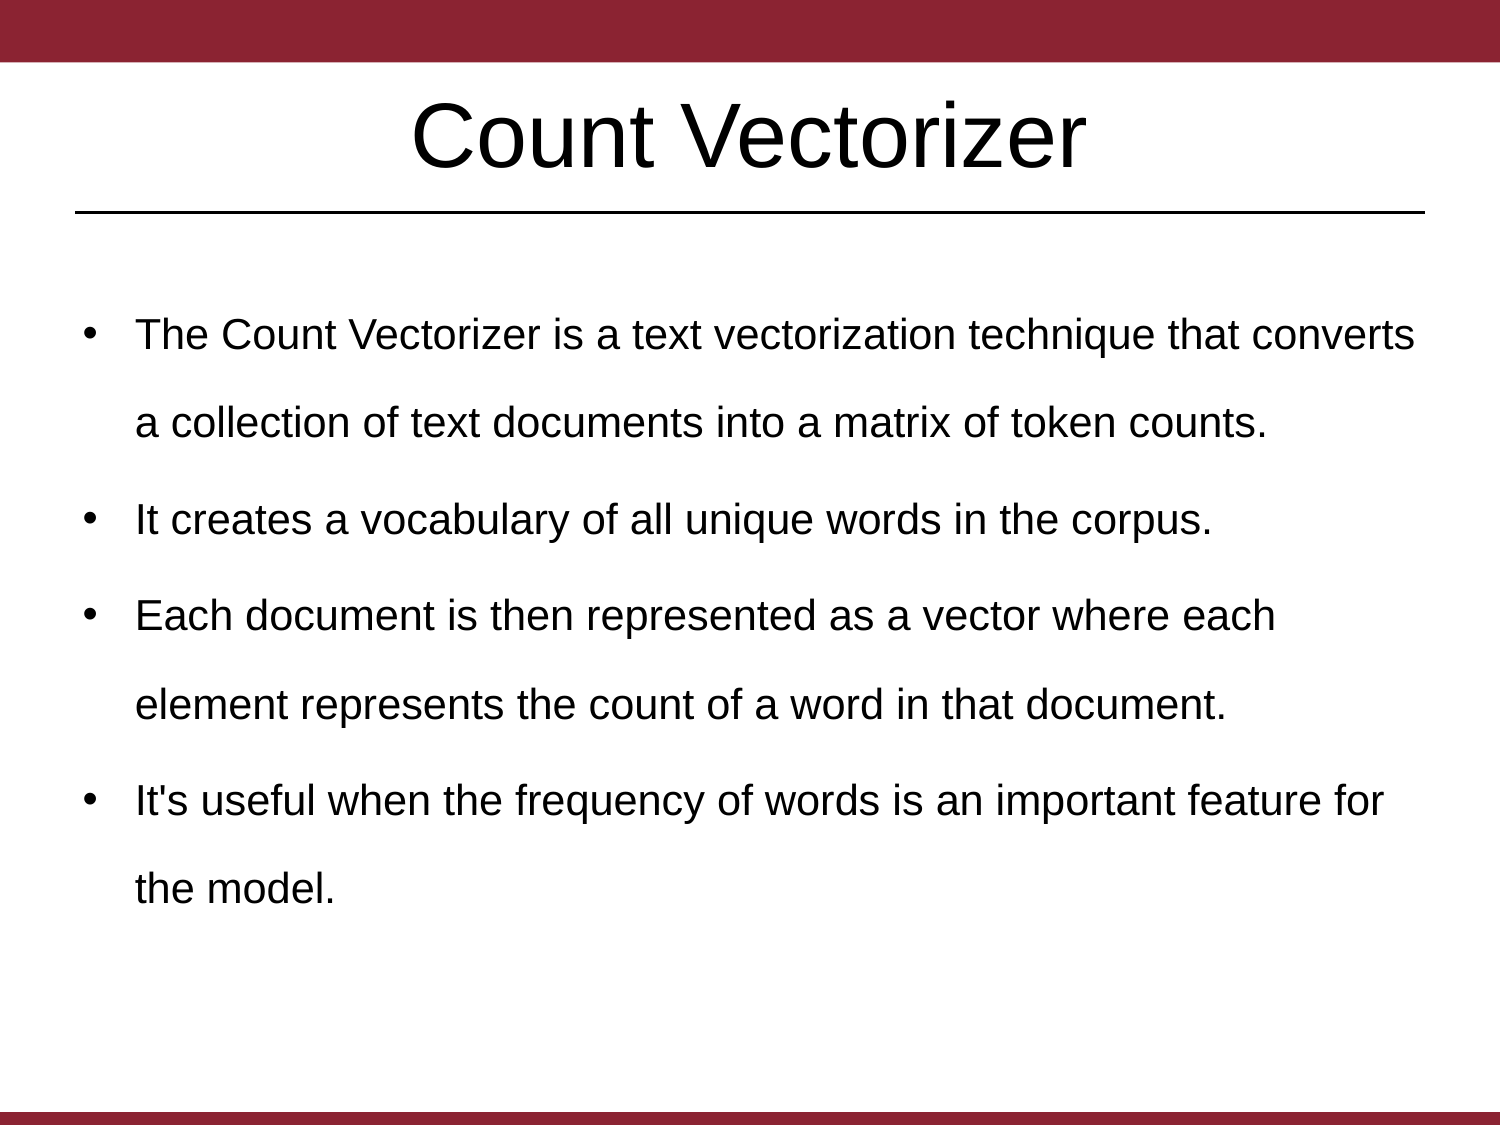

# Count Vectorizer
The Count Vectorizer is a text vectorization technique that converts a collection of text documents into a matrix of token counts.
It creates a vocabulary of all unique words in the corpus.
Each document is then represented as a vector where each element represents the count of a word in that document.
It's useful when the frequency of words is an important feature for the model.